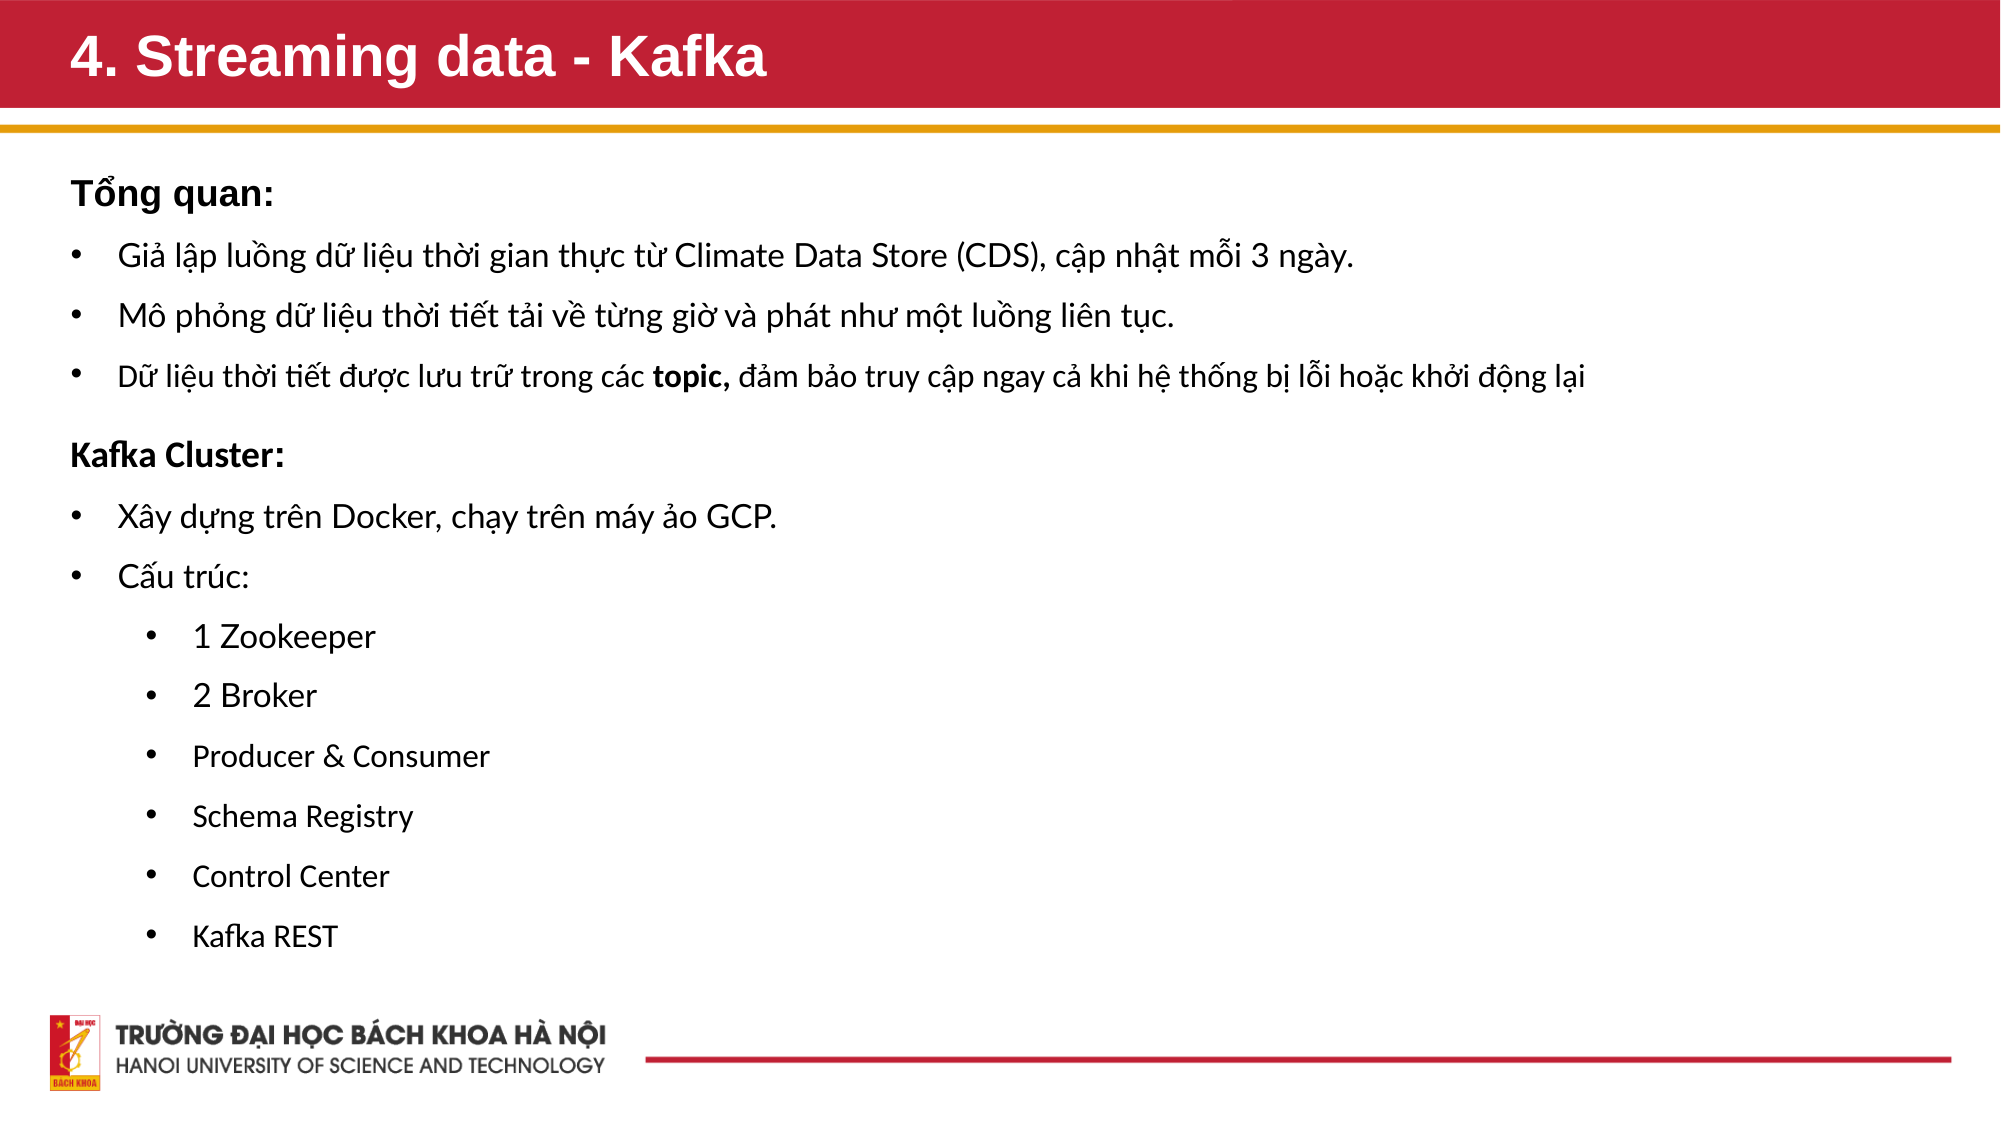

# 4. Streaming data - Kafka
Tổng quan:
Giả lập luồng dữ liệu thời gian thực từ Climate Data Store (CDS), cập nhật mỗi 3 ngày.
Mô phỏng dữ liệu thời tiết tải về từng giờ và phát như một luồng liên tục.
Dữ liệu thời tiết được lưu trữ trong các topic, đảm bảo truy cập ngay cả khi hệ thống bị lỗi hoặc khởi động lại
Kafka Cluster:
Xây dựng trên Docker, chạy trên máy ảo GCP.
Cấu trúc:
1 Zookeeper
2 Broker
Producer & Consumer
Schema Registry
Control Center
Kafka REST